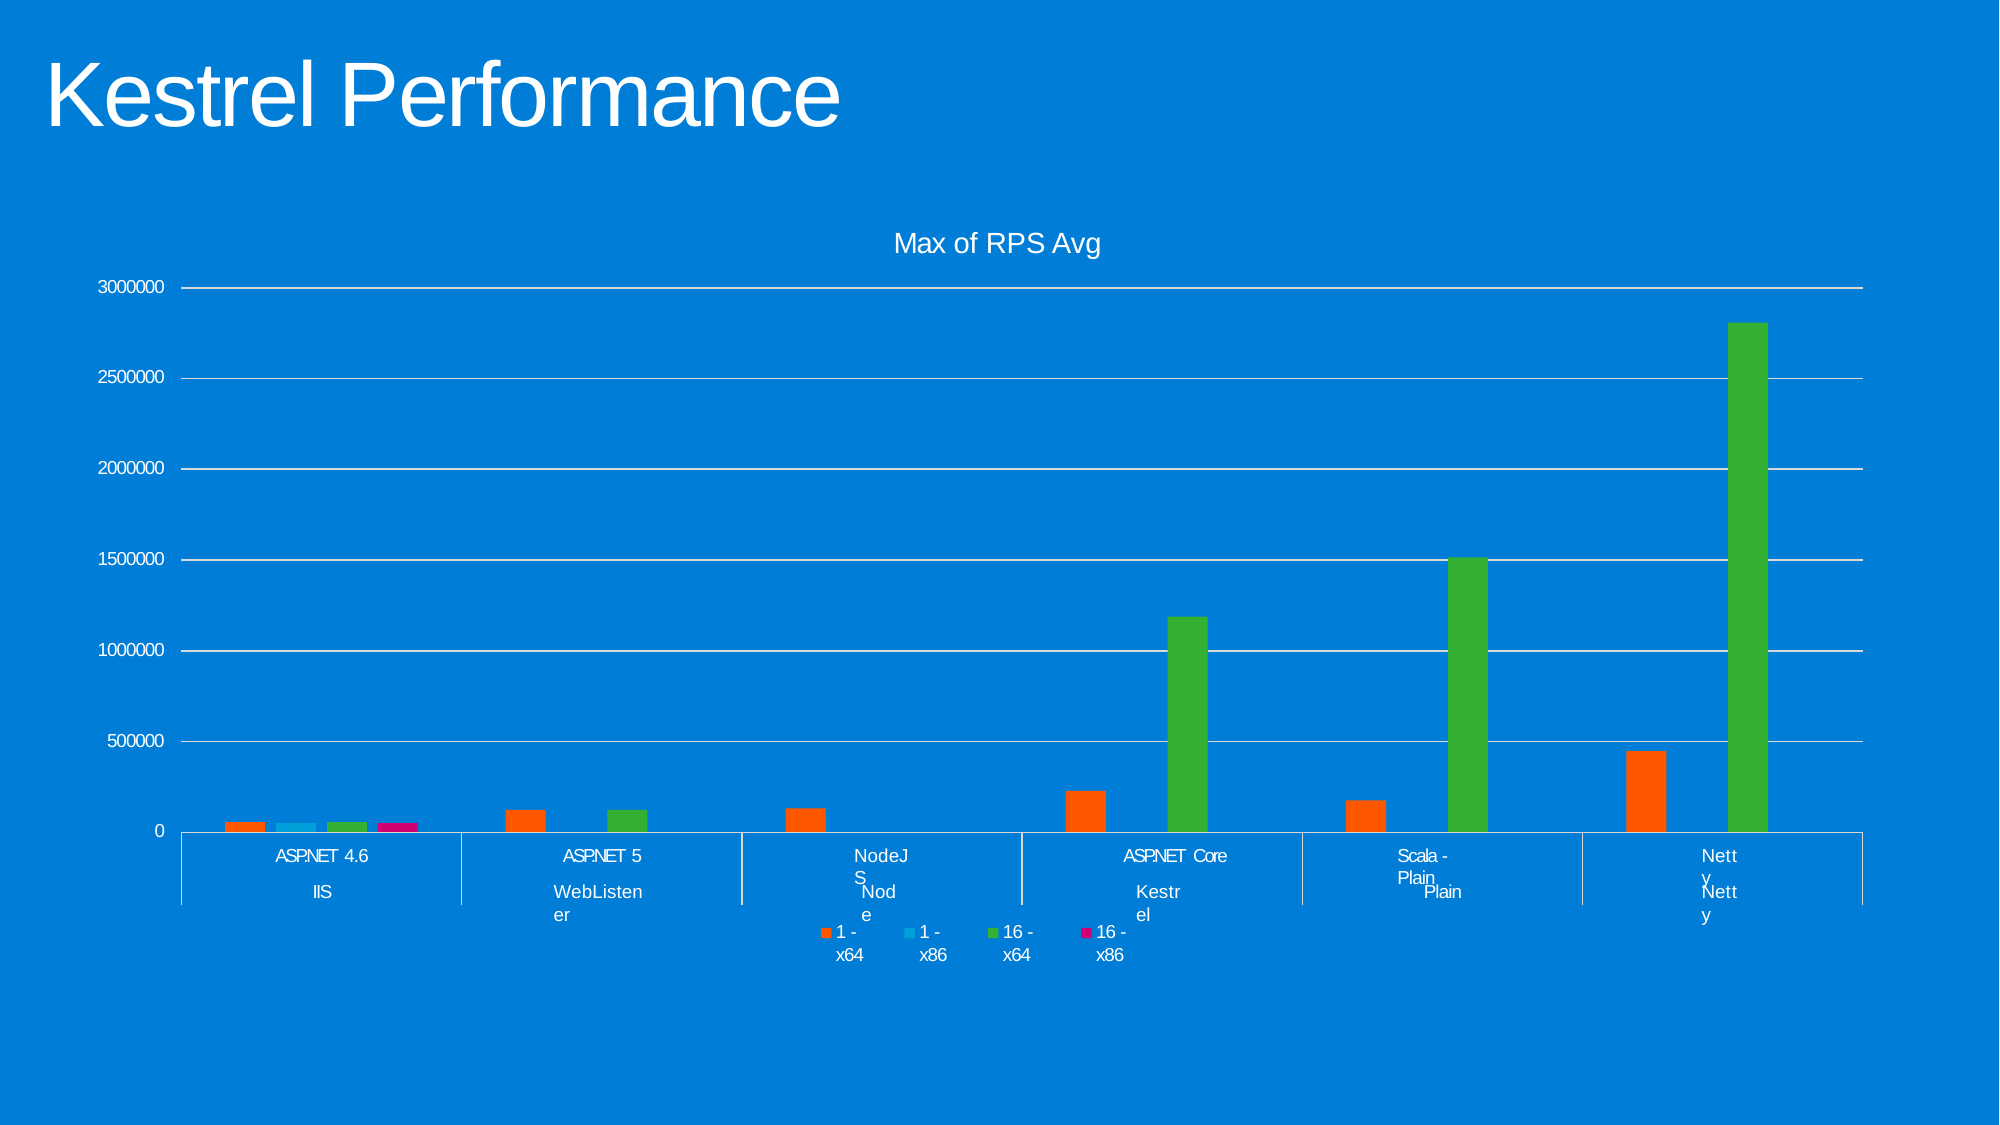

# Kestrel Performance
Max of RPS Avg
3000000

2500000

2000000

1500000

1000000

500000

0

ASP.NET 4.6
ASP.NET 5
NodeJS
ASP.NET  Core
Scala - Plain
Netty

IIS
WebListener
Node
Kestrel
Plain
Netty
1 - x64
1 - x86
16 - x64
16 - x86